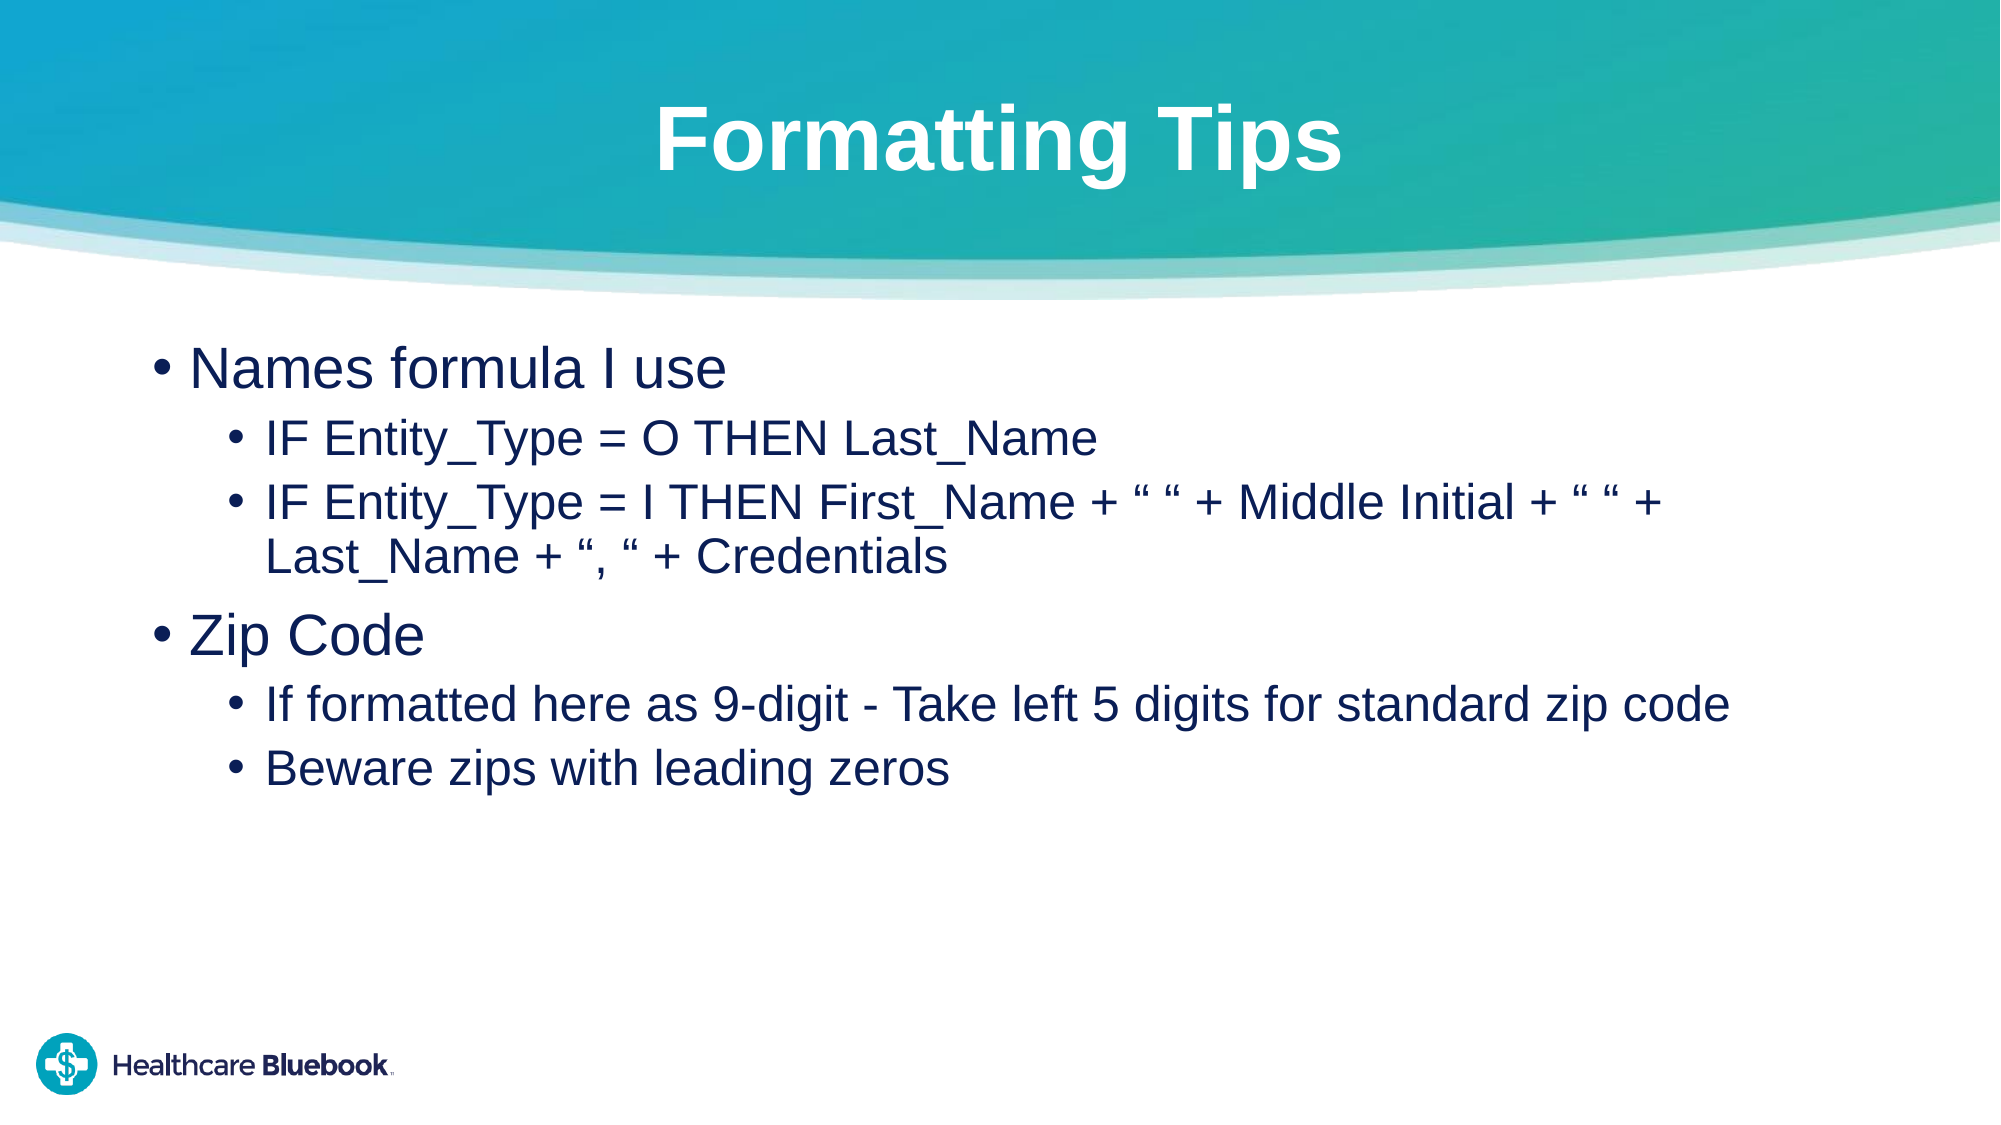

# Formatting Tips
Names formula I use
IF Entity_Type = O THEN Last_Name
IF Entity_Type = I THEN First_Name + “ “ + Middle Initial + “ “ + Last_Name + “, “ + Credentials
Zip Code
If formatted here as 9-digit - Take left 5 digits for standard zip code
Beware zips with leading zeros